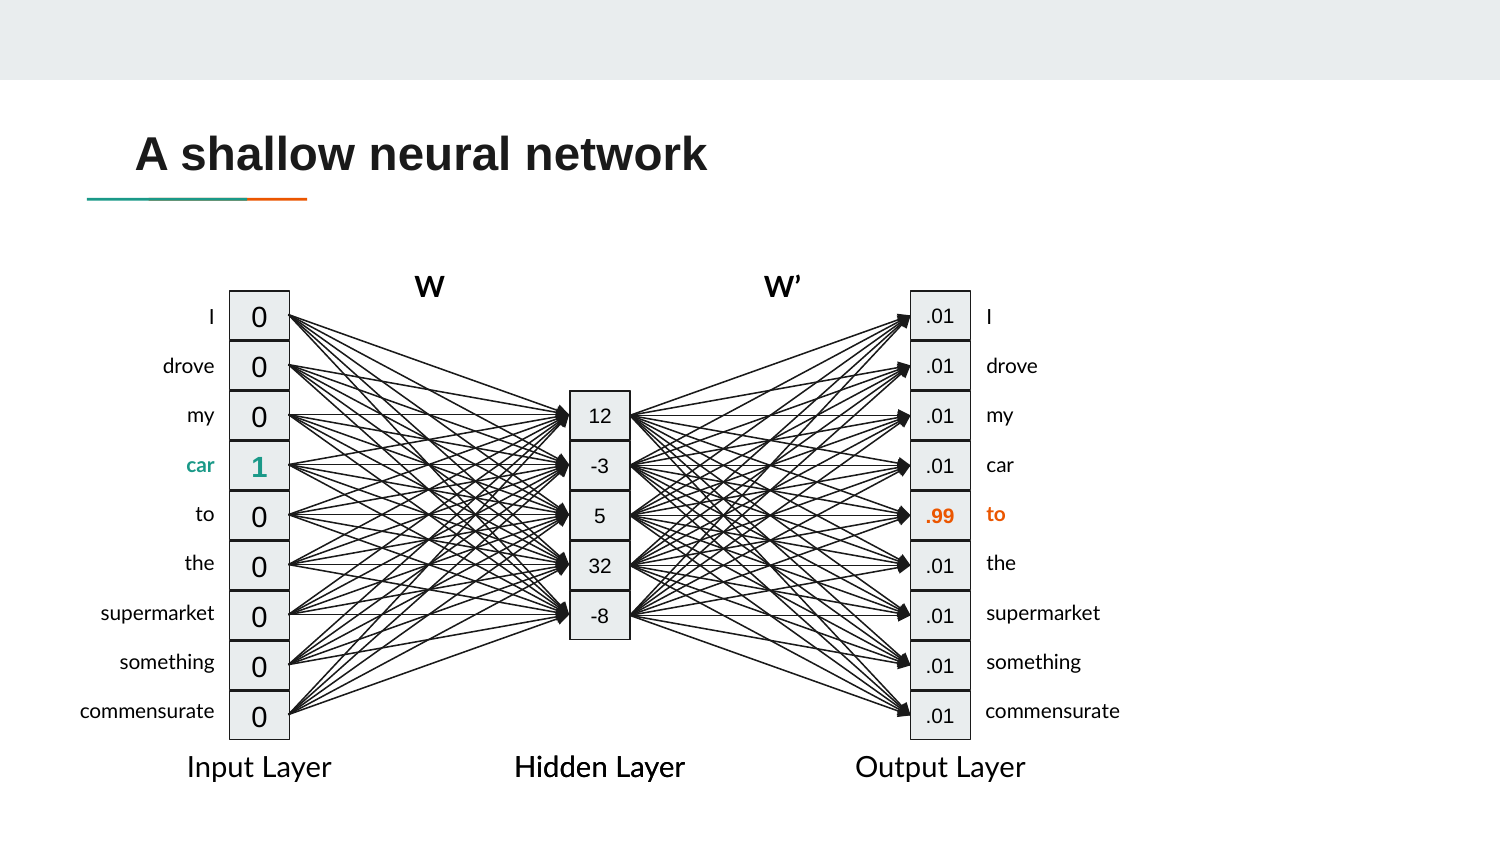

# A shallow neural network
W
W’
I
drove
my
car
to
the
supermarket
0
.01
.01
.01
.01
.99
.01
.01
.01
.01
Output Layer
I
drove
my
car
to
the
supermarket
something
commensurate
0
0

Hidden Layer
12
-3
5
32
-8
Hidden Layer
1
0
0
0
something
0
commensurate
0
Input Layer